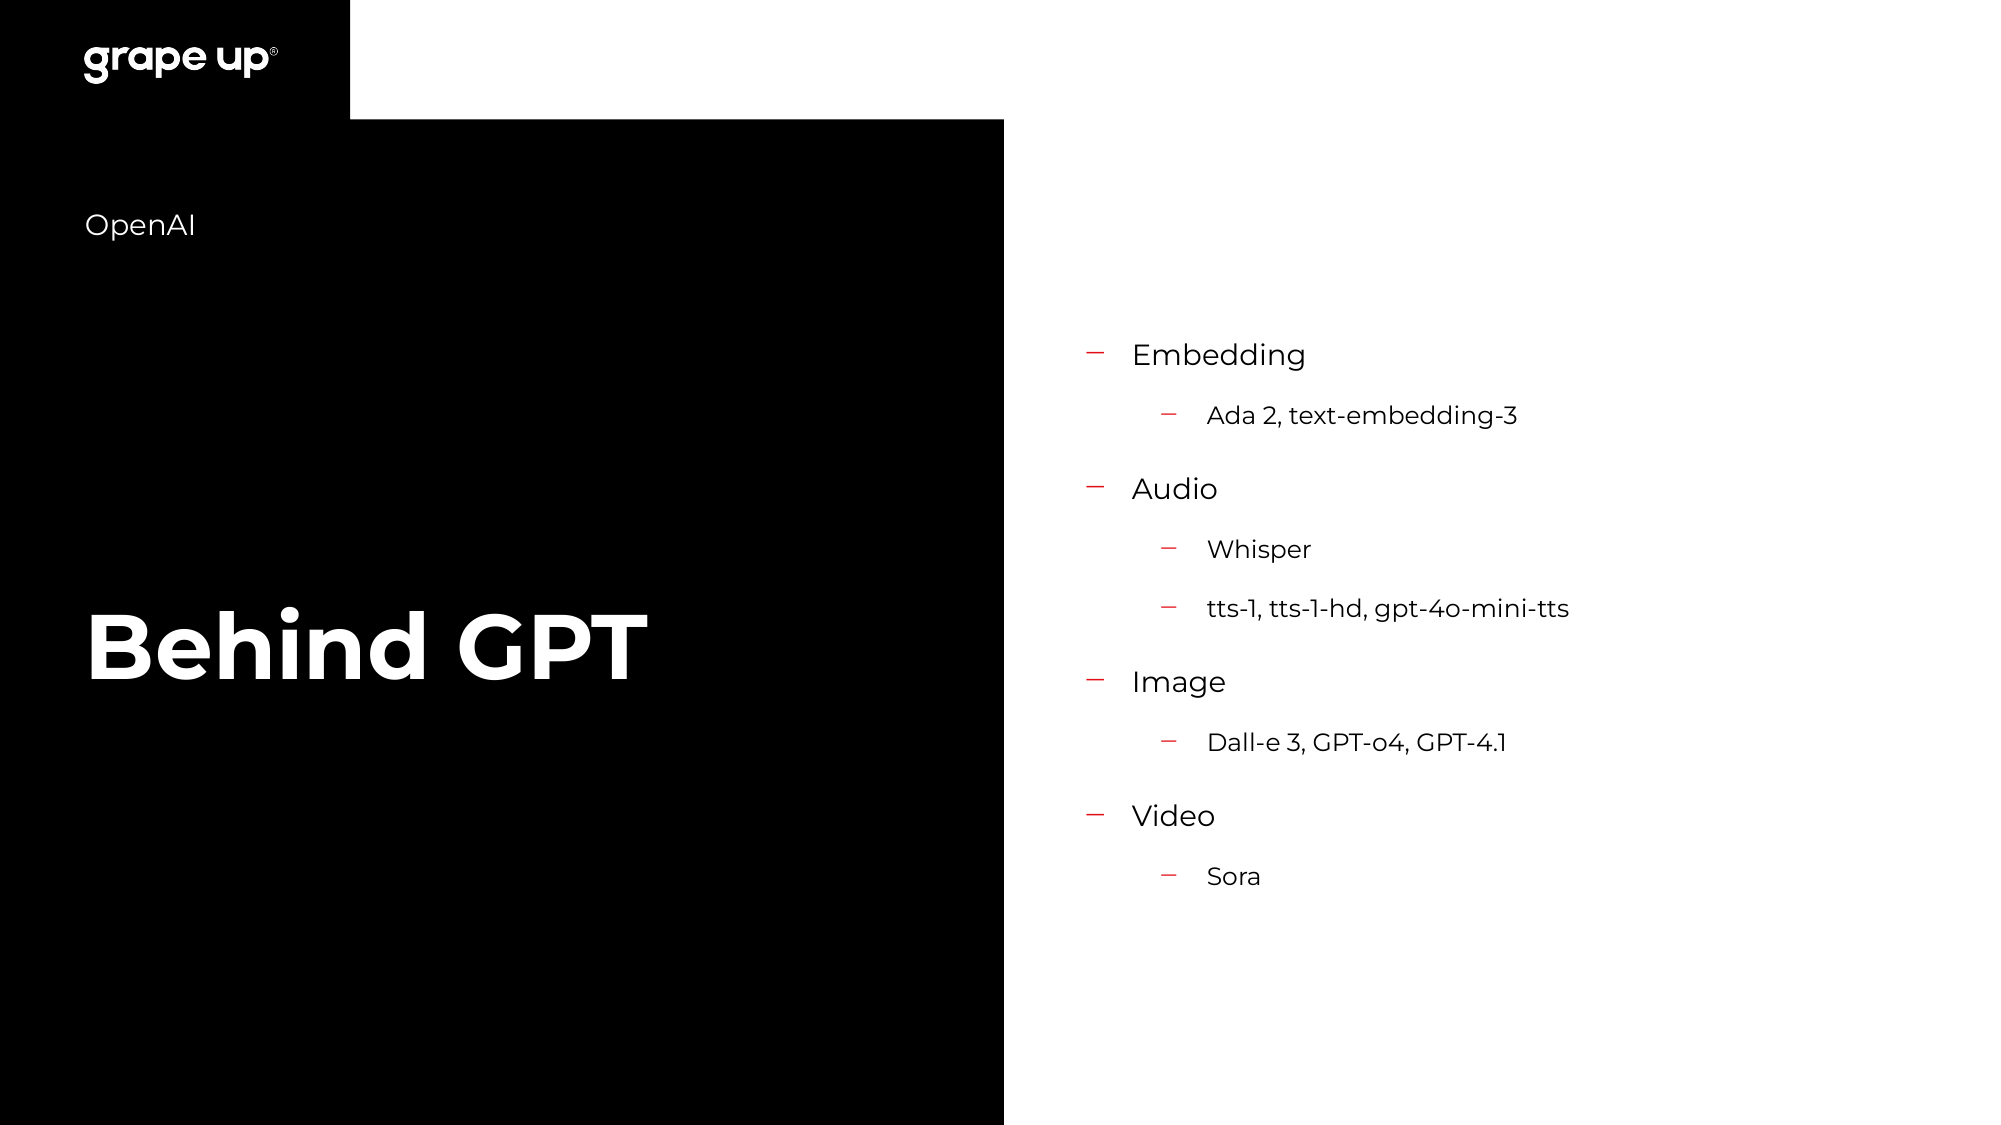

Embedding
Ada 2, text-embedding-3
Audio
Whisper
tts-1, tts-1-hd, gpt-4o-mini-tts
Image
Dall-e 3, GPT-o4, GPT-4.1
Video
Sora
OpenAI
# Behind GPT